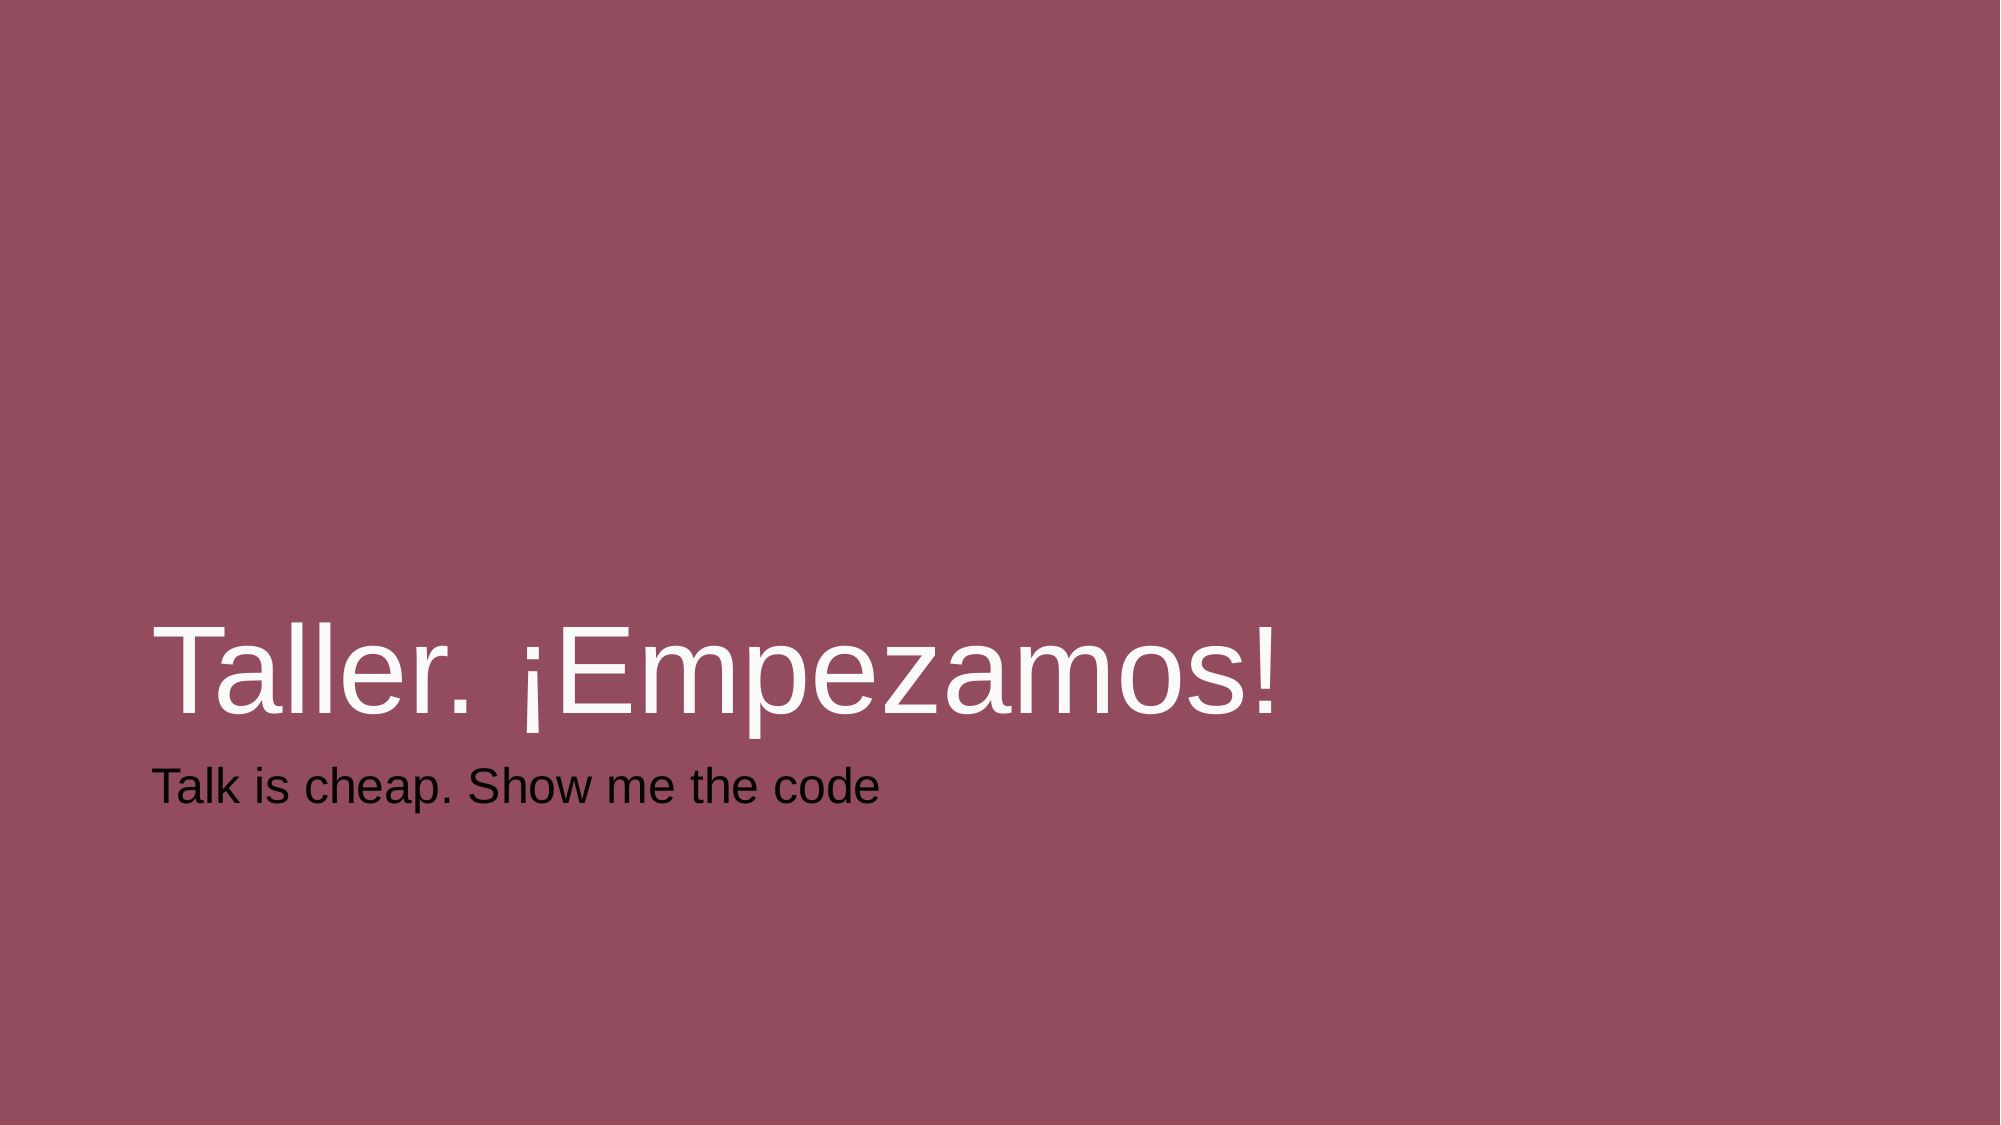

# Taller. ¡Empezamos!
Talk is cheap. Show me the code